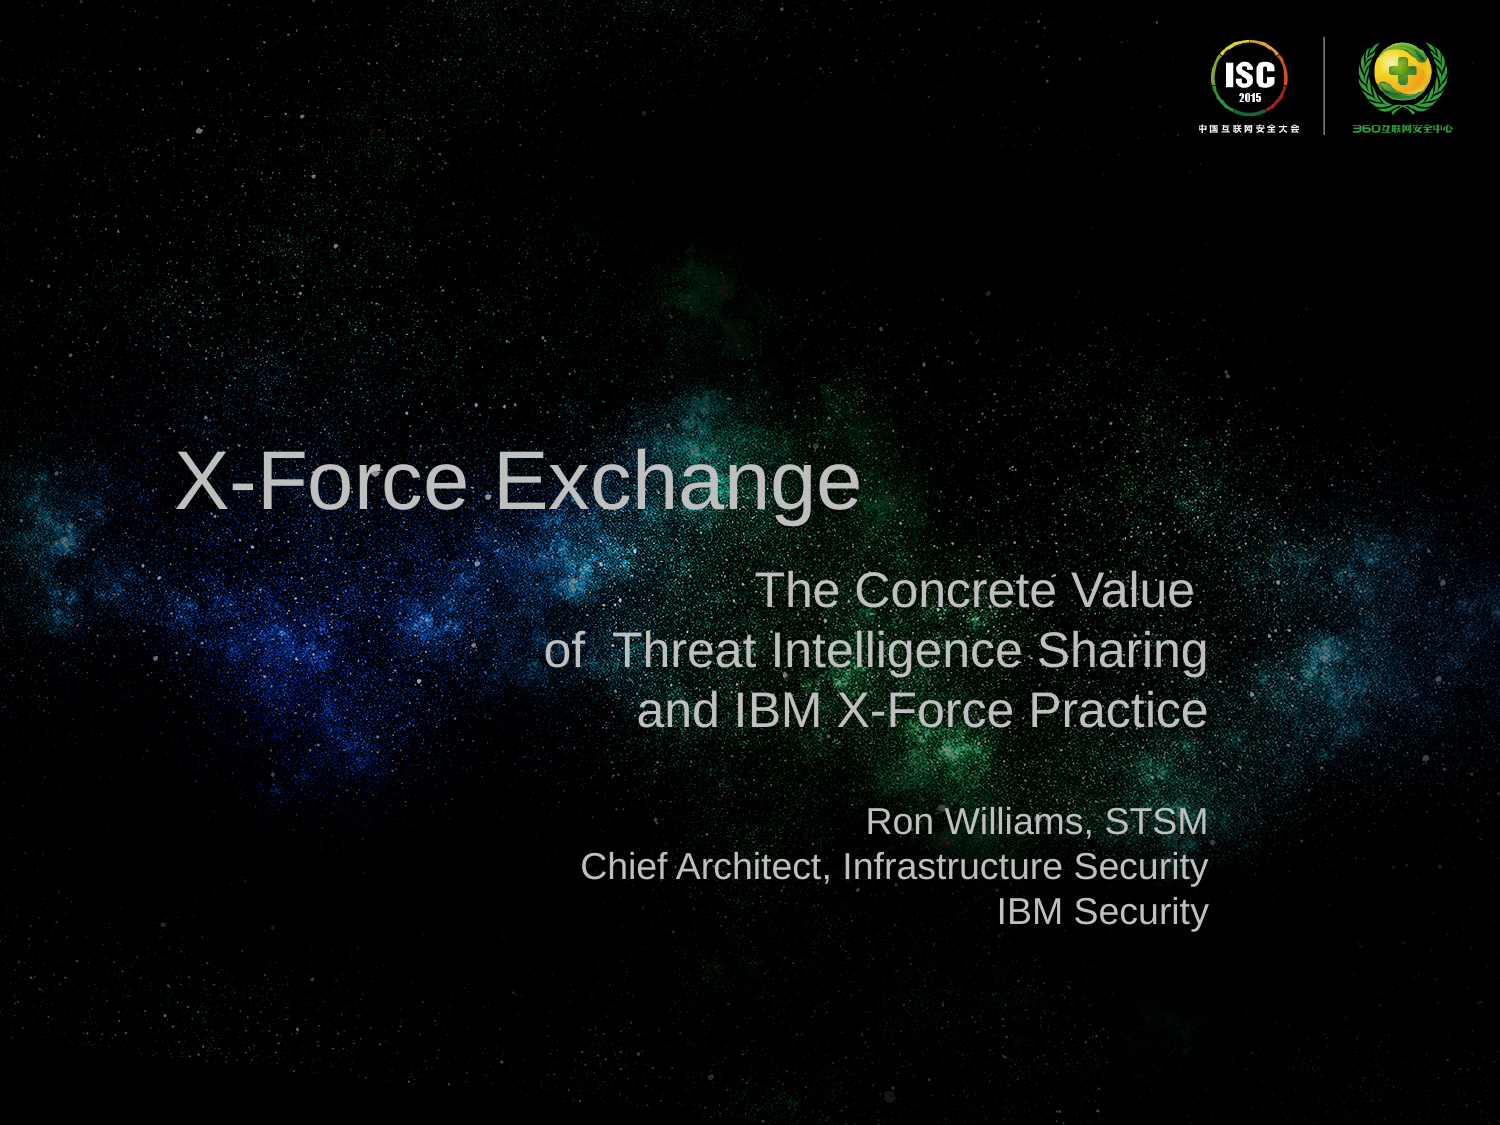

X-Force Exchange
The Concrete Value
of  Threat Intelligence Sharing
and IBM X-Force Practice

Ron Williams, STSM
Chief Architect, Infrastructure Security
IBM Security
Ron Williams, STSM, Principal Architect
IBM